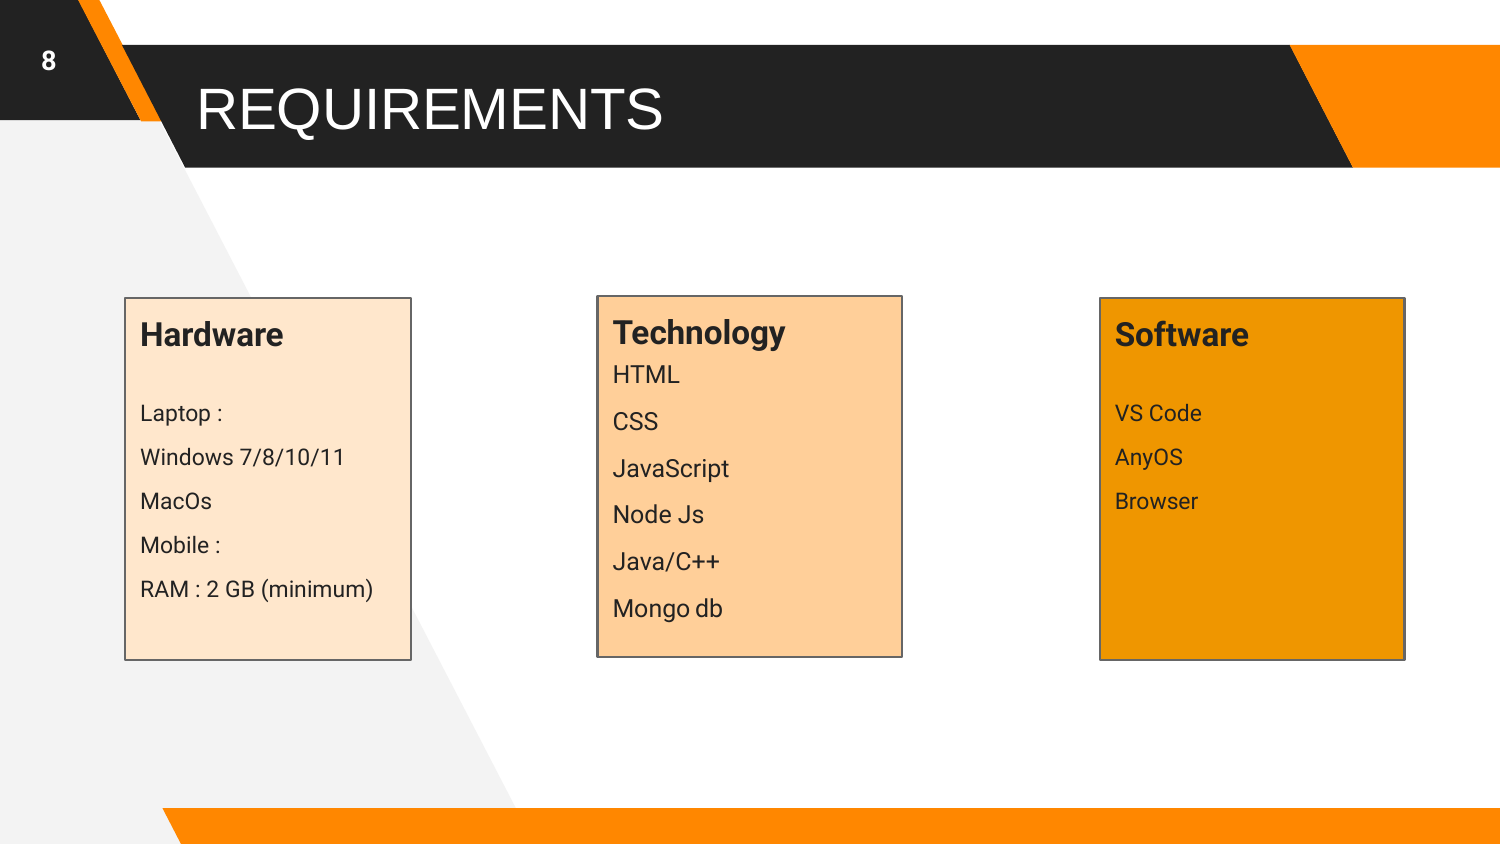

8
# REQUIREMENTS
Technology
HTML
CSS
JavaScript
Node Js
Java/C++
Mongo db

Software

VS Code
AnyOS
Browser

Hardware

Laptop :
Windows 7/8/10/11
MacOs
Mobile :
RAM : 2 GB (minimum)